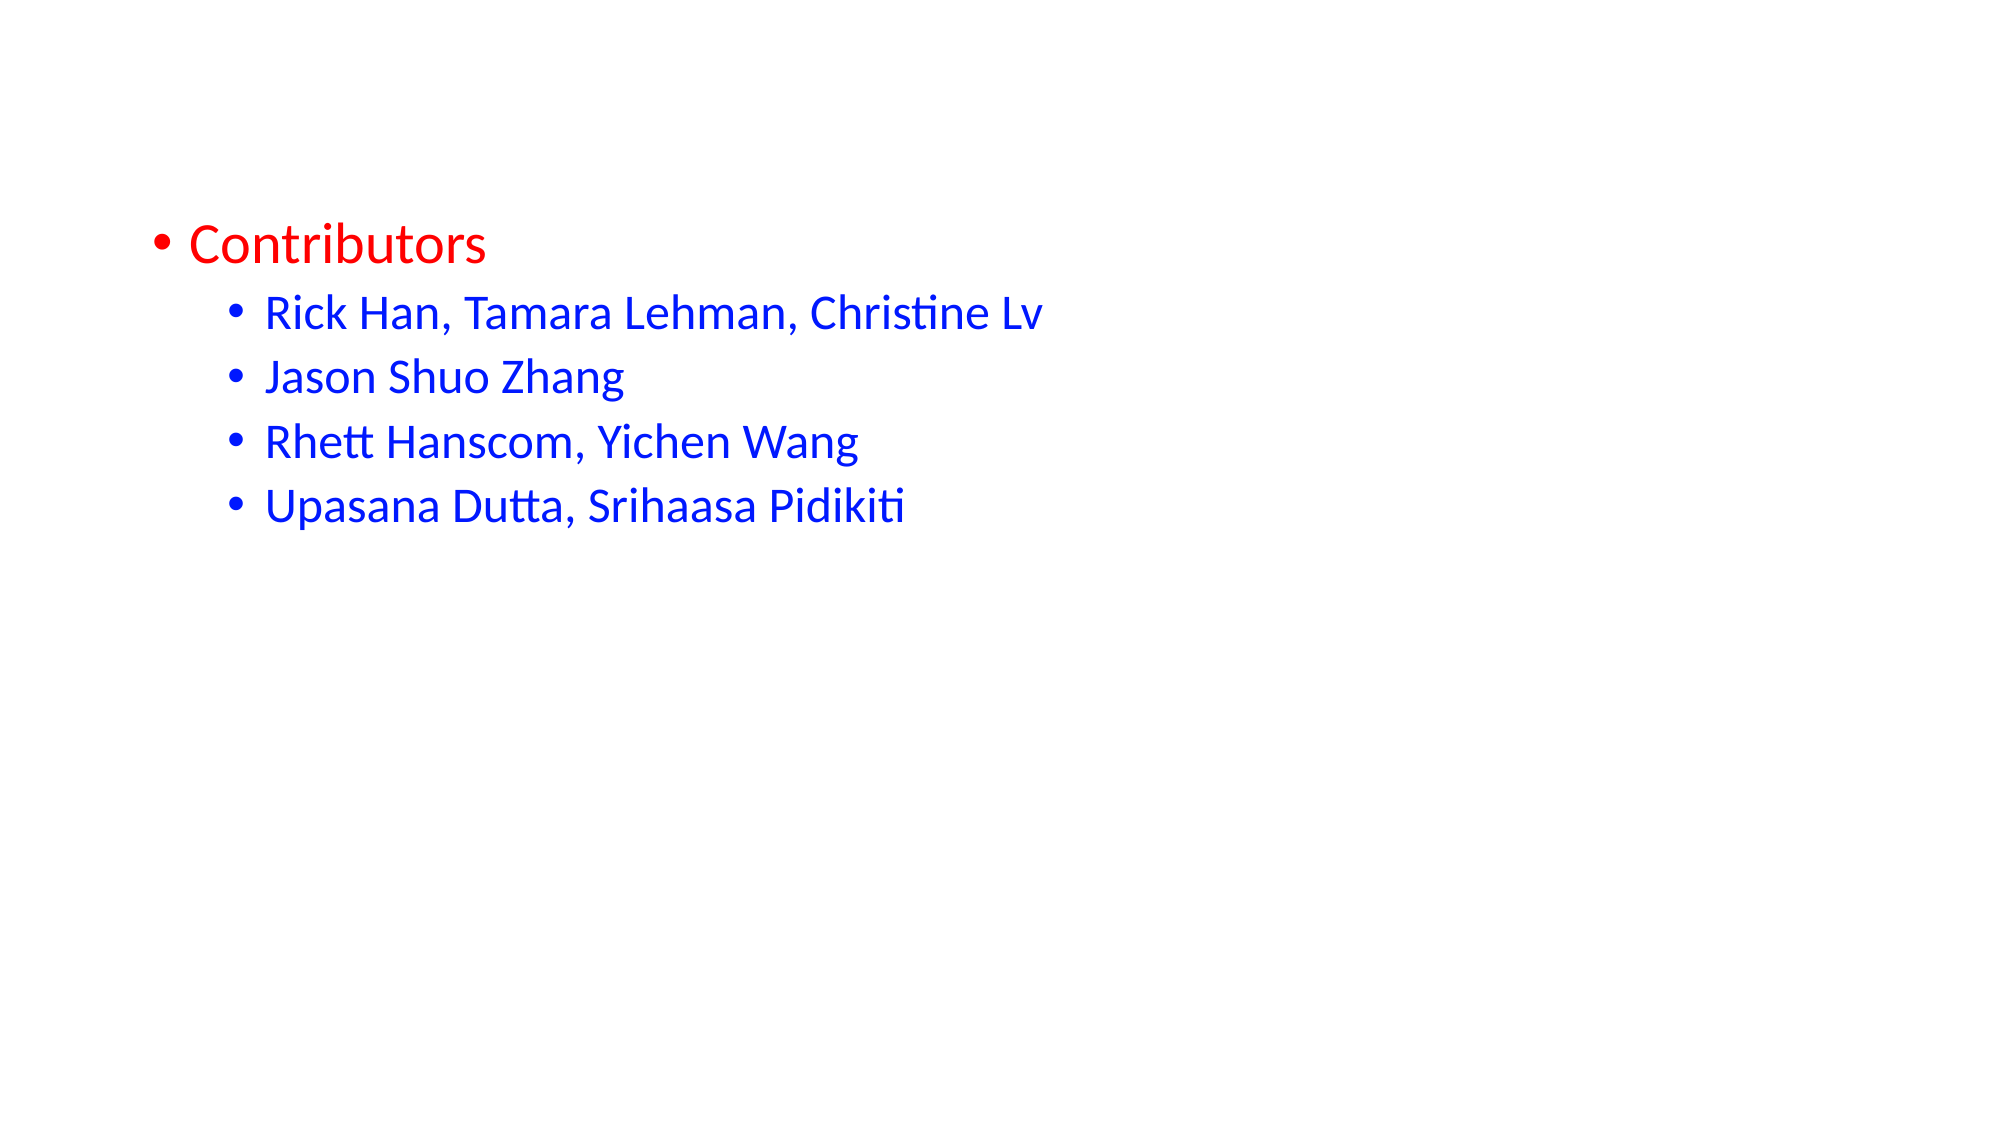

Contributors
Rick Han, Tamara Lehman, Christine Lv
Jason Shuo Zhang
Rhett Hanscom, Yichen Wang
Upasana Dutta, Srihaasa Pidikiti